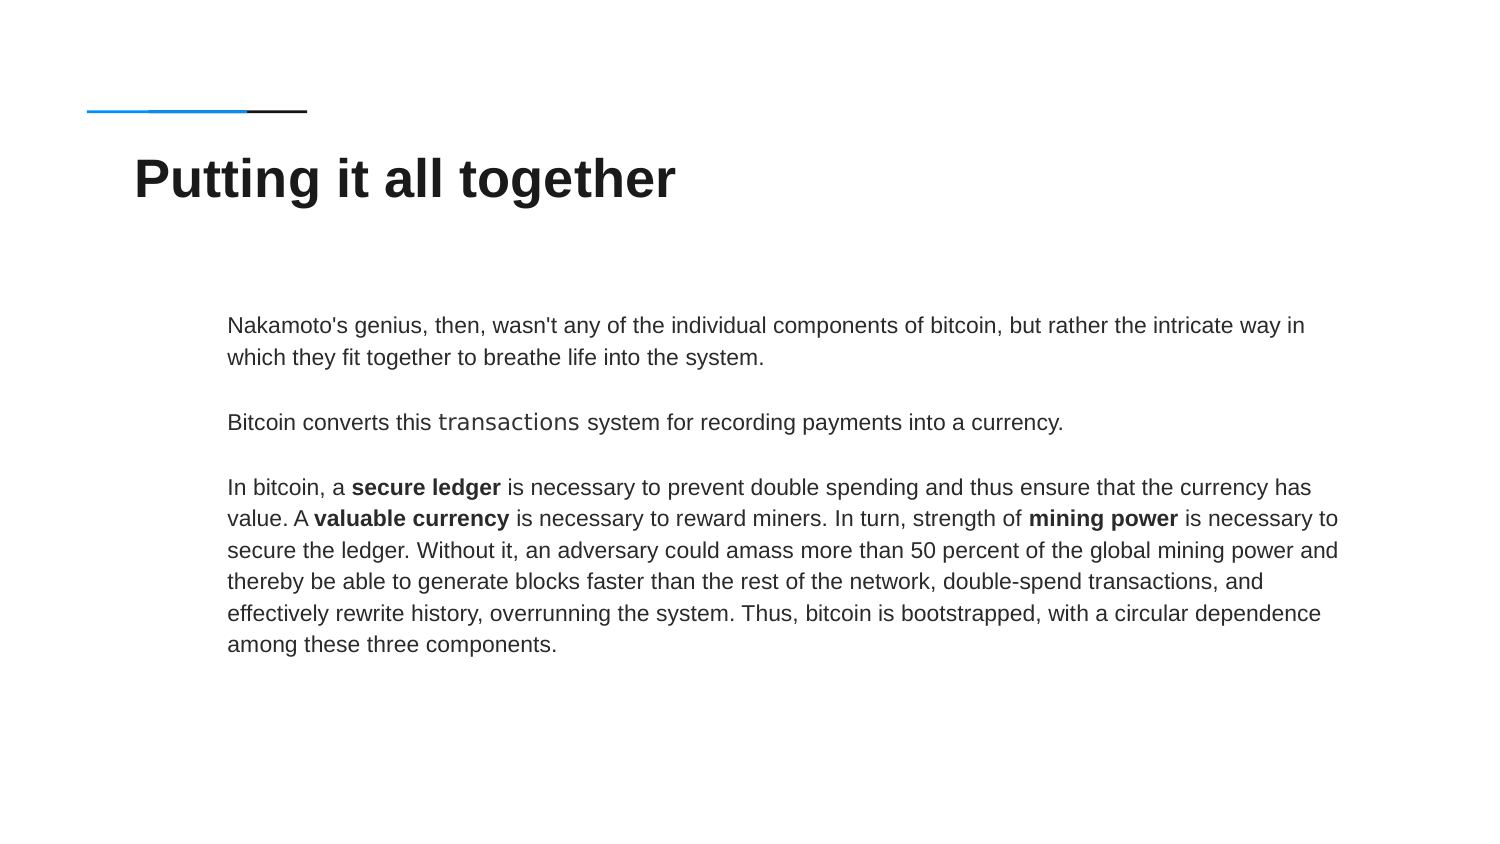

Putting it all together
Nakamoto's genius, then, wasn't any of the individual components of bitcoin, but rather the intricate way in which they fit together to breathe life into the system.
Bitcoin converts this transactions system for recording payments into a currency.
In bitcoin, a secure ledger is necessary to prevent double spending and thus ensure that the currency has value. A valuable currency is necessary to reward miners. In turn, strength of mining power is necessary to secure the ledger. Without it, an adversary could amass more than 50 percent of the global mining power and thereby be able to generate blocks faster than the rest of the network, double-spend transactions, and effectively rewrite history, overrunning the system. Thus, bitcoin is bootstrapped, with a circular dependence among these three components.